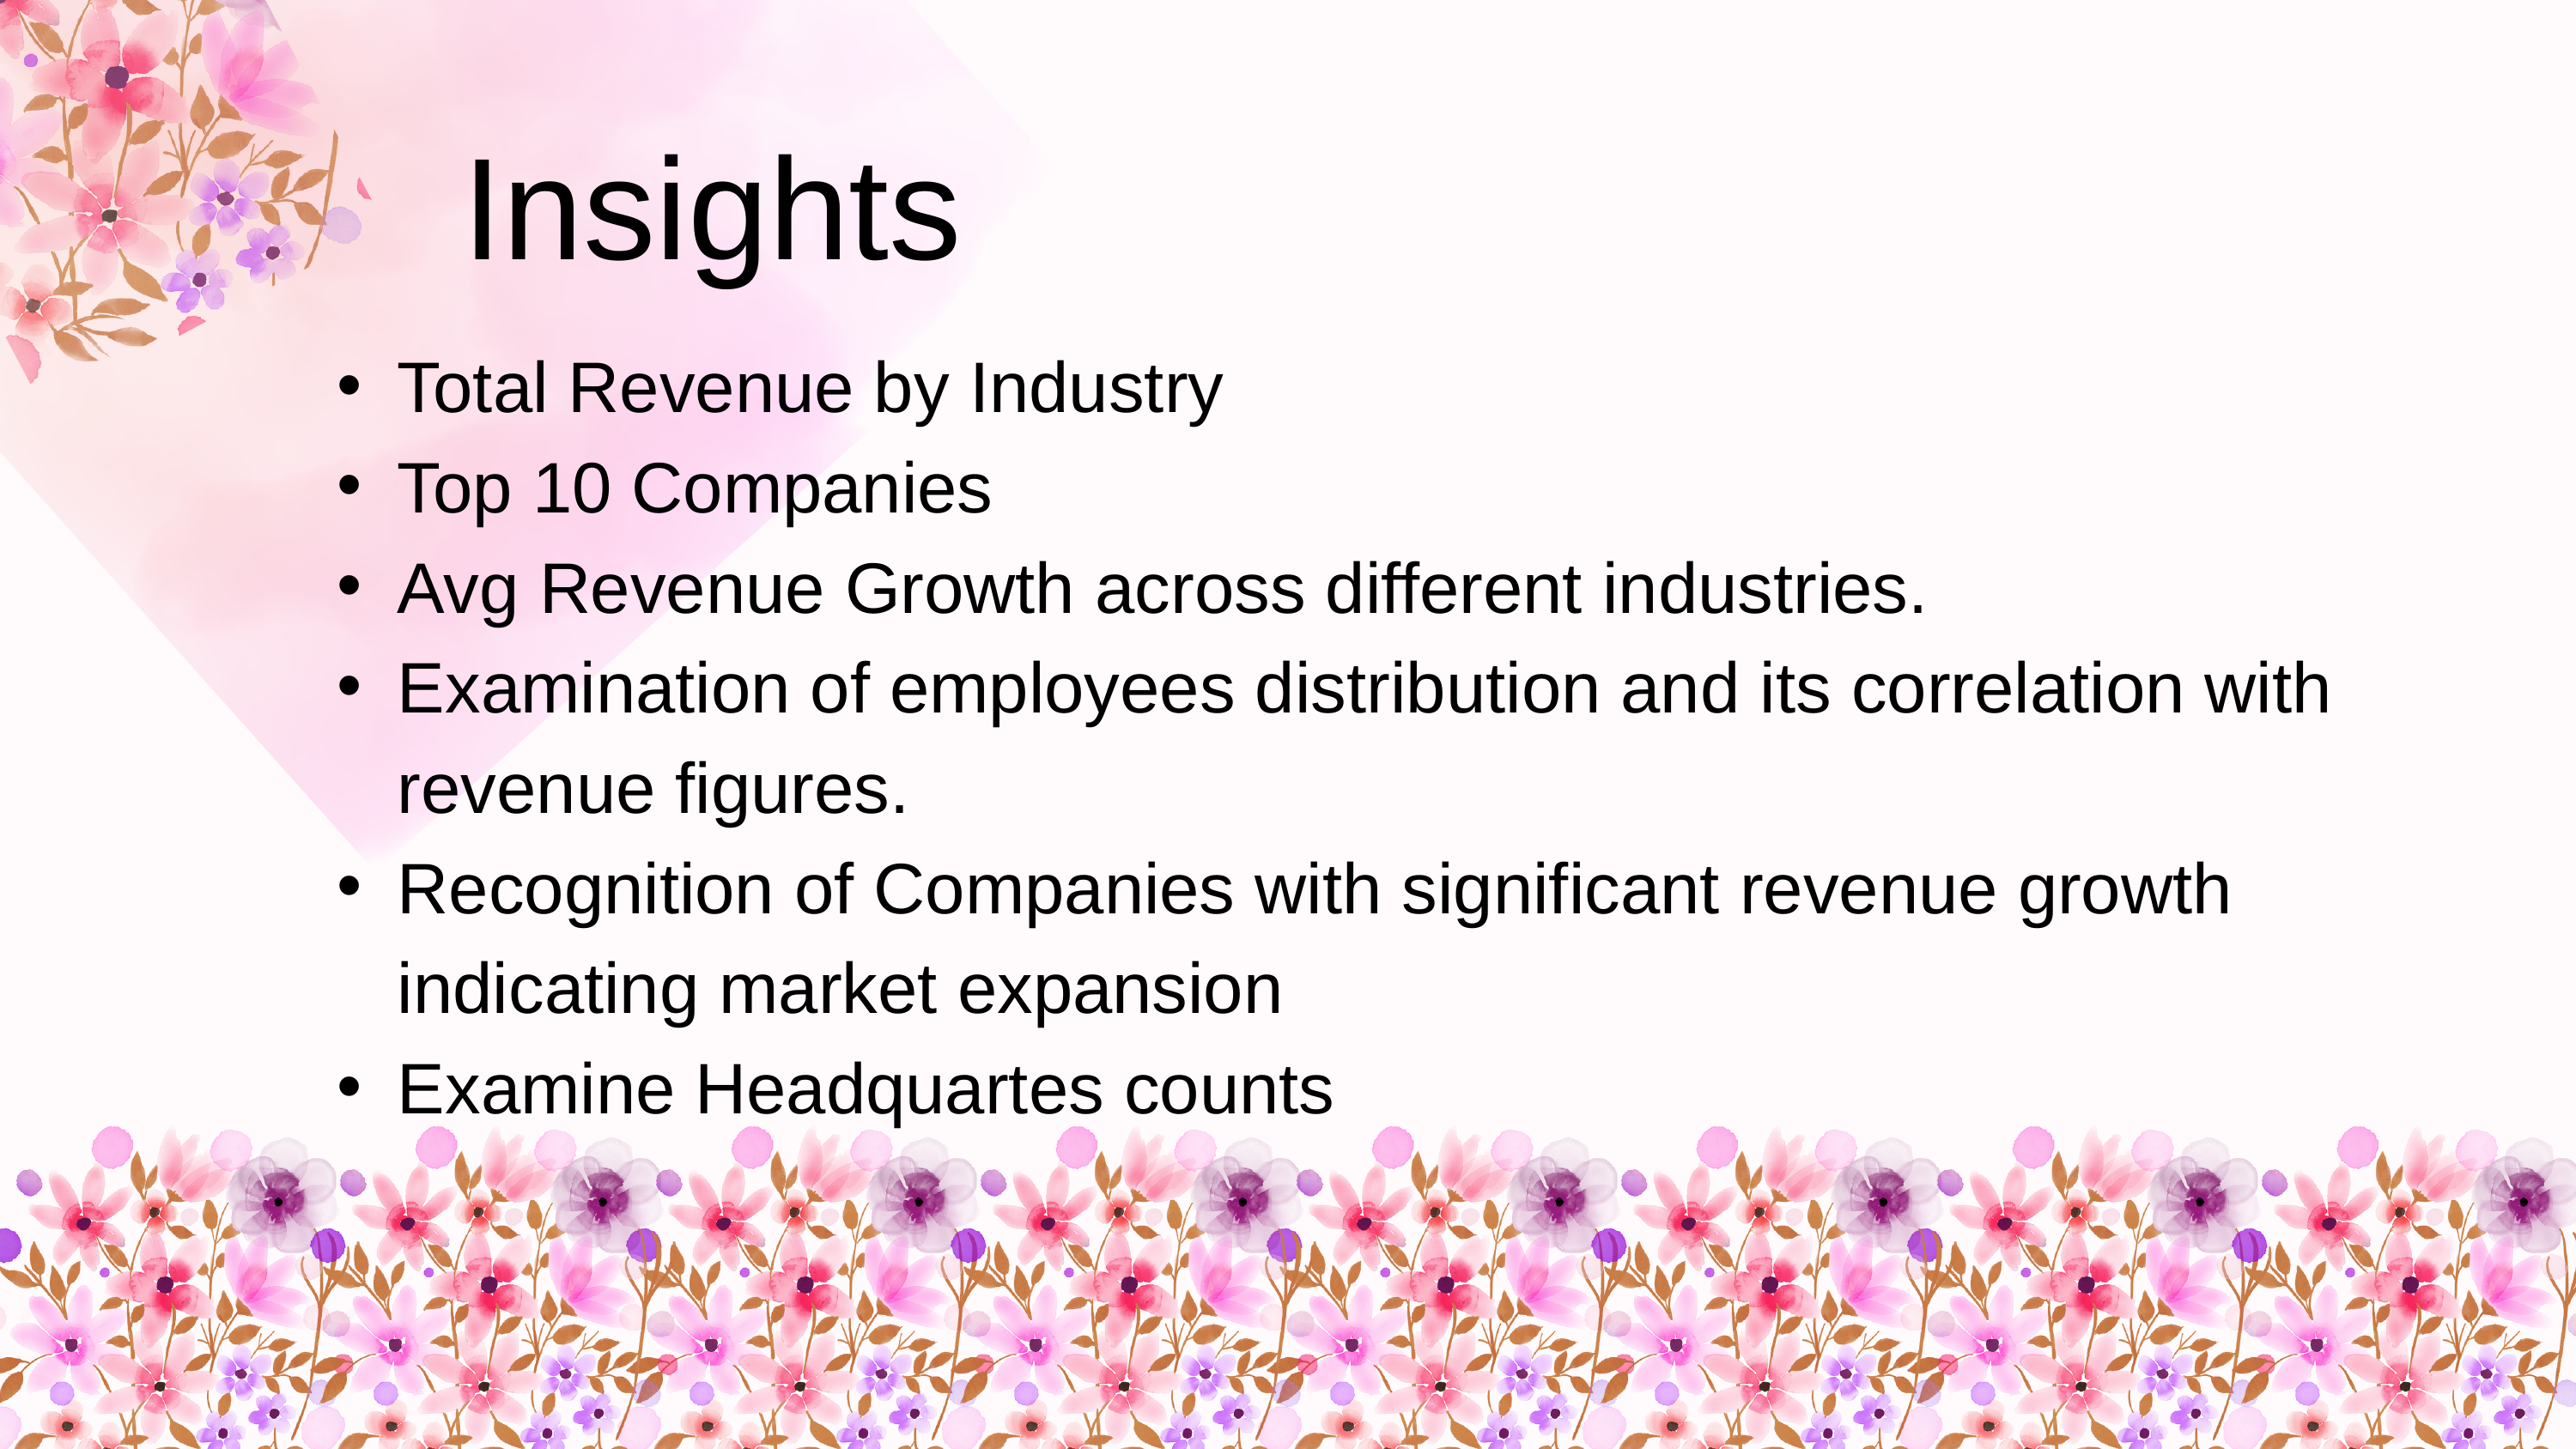

Insights
Total Revenue by Industry
Top 10 Companies
Avg Revenue Growth across different industries.
Examination of employees distribution and its correlation with revenue figures.
Recognition of Companies with significant revenue growth indicating market expansion
Examine Headquartes counts